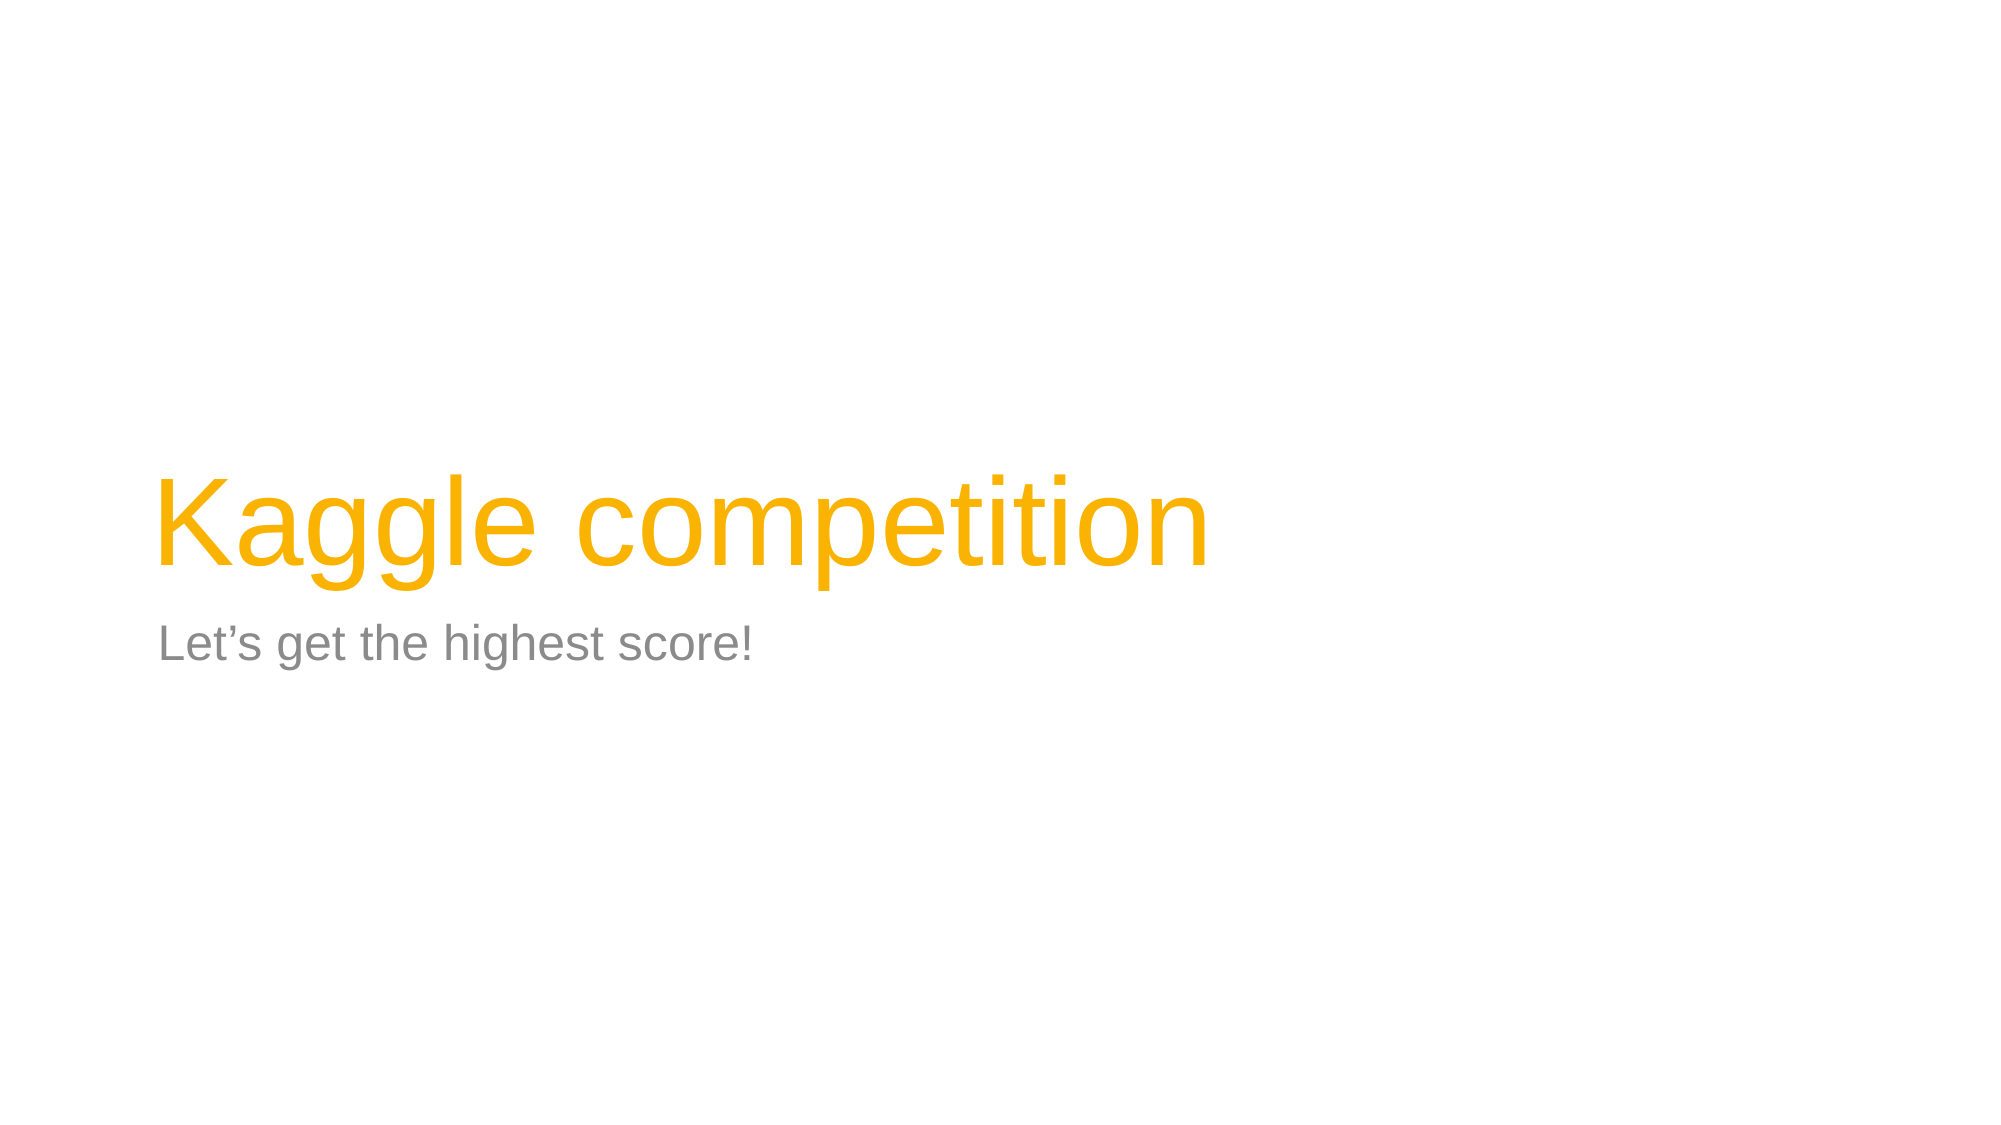

# Kaggle competition
Let’s get the highest score!